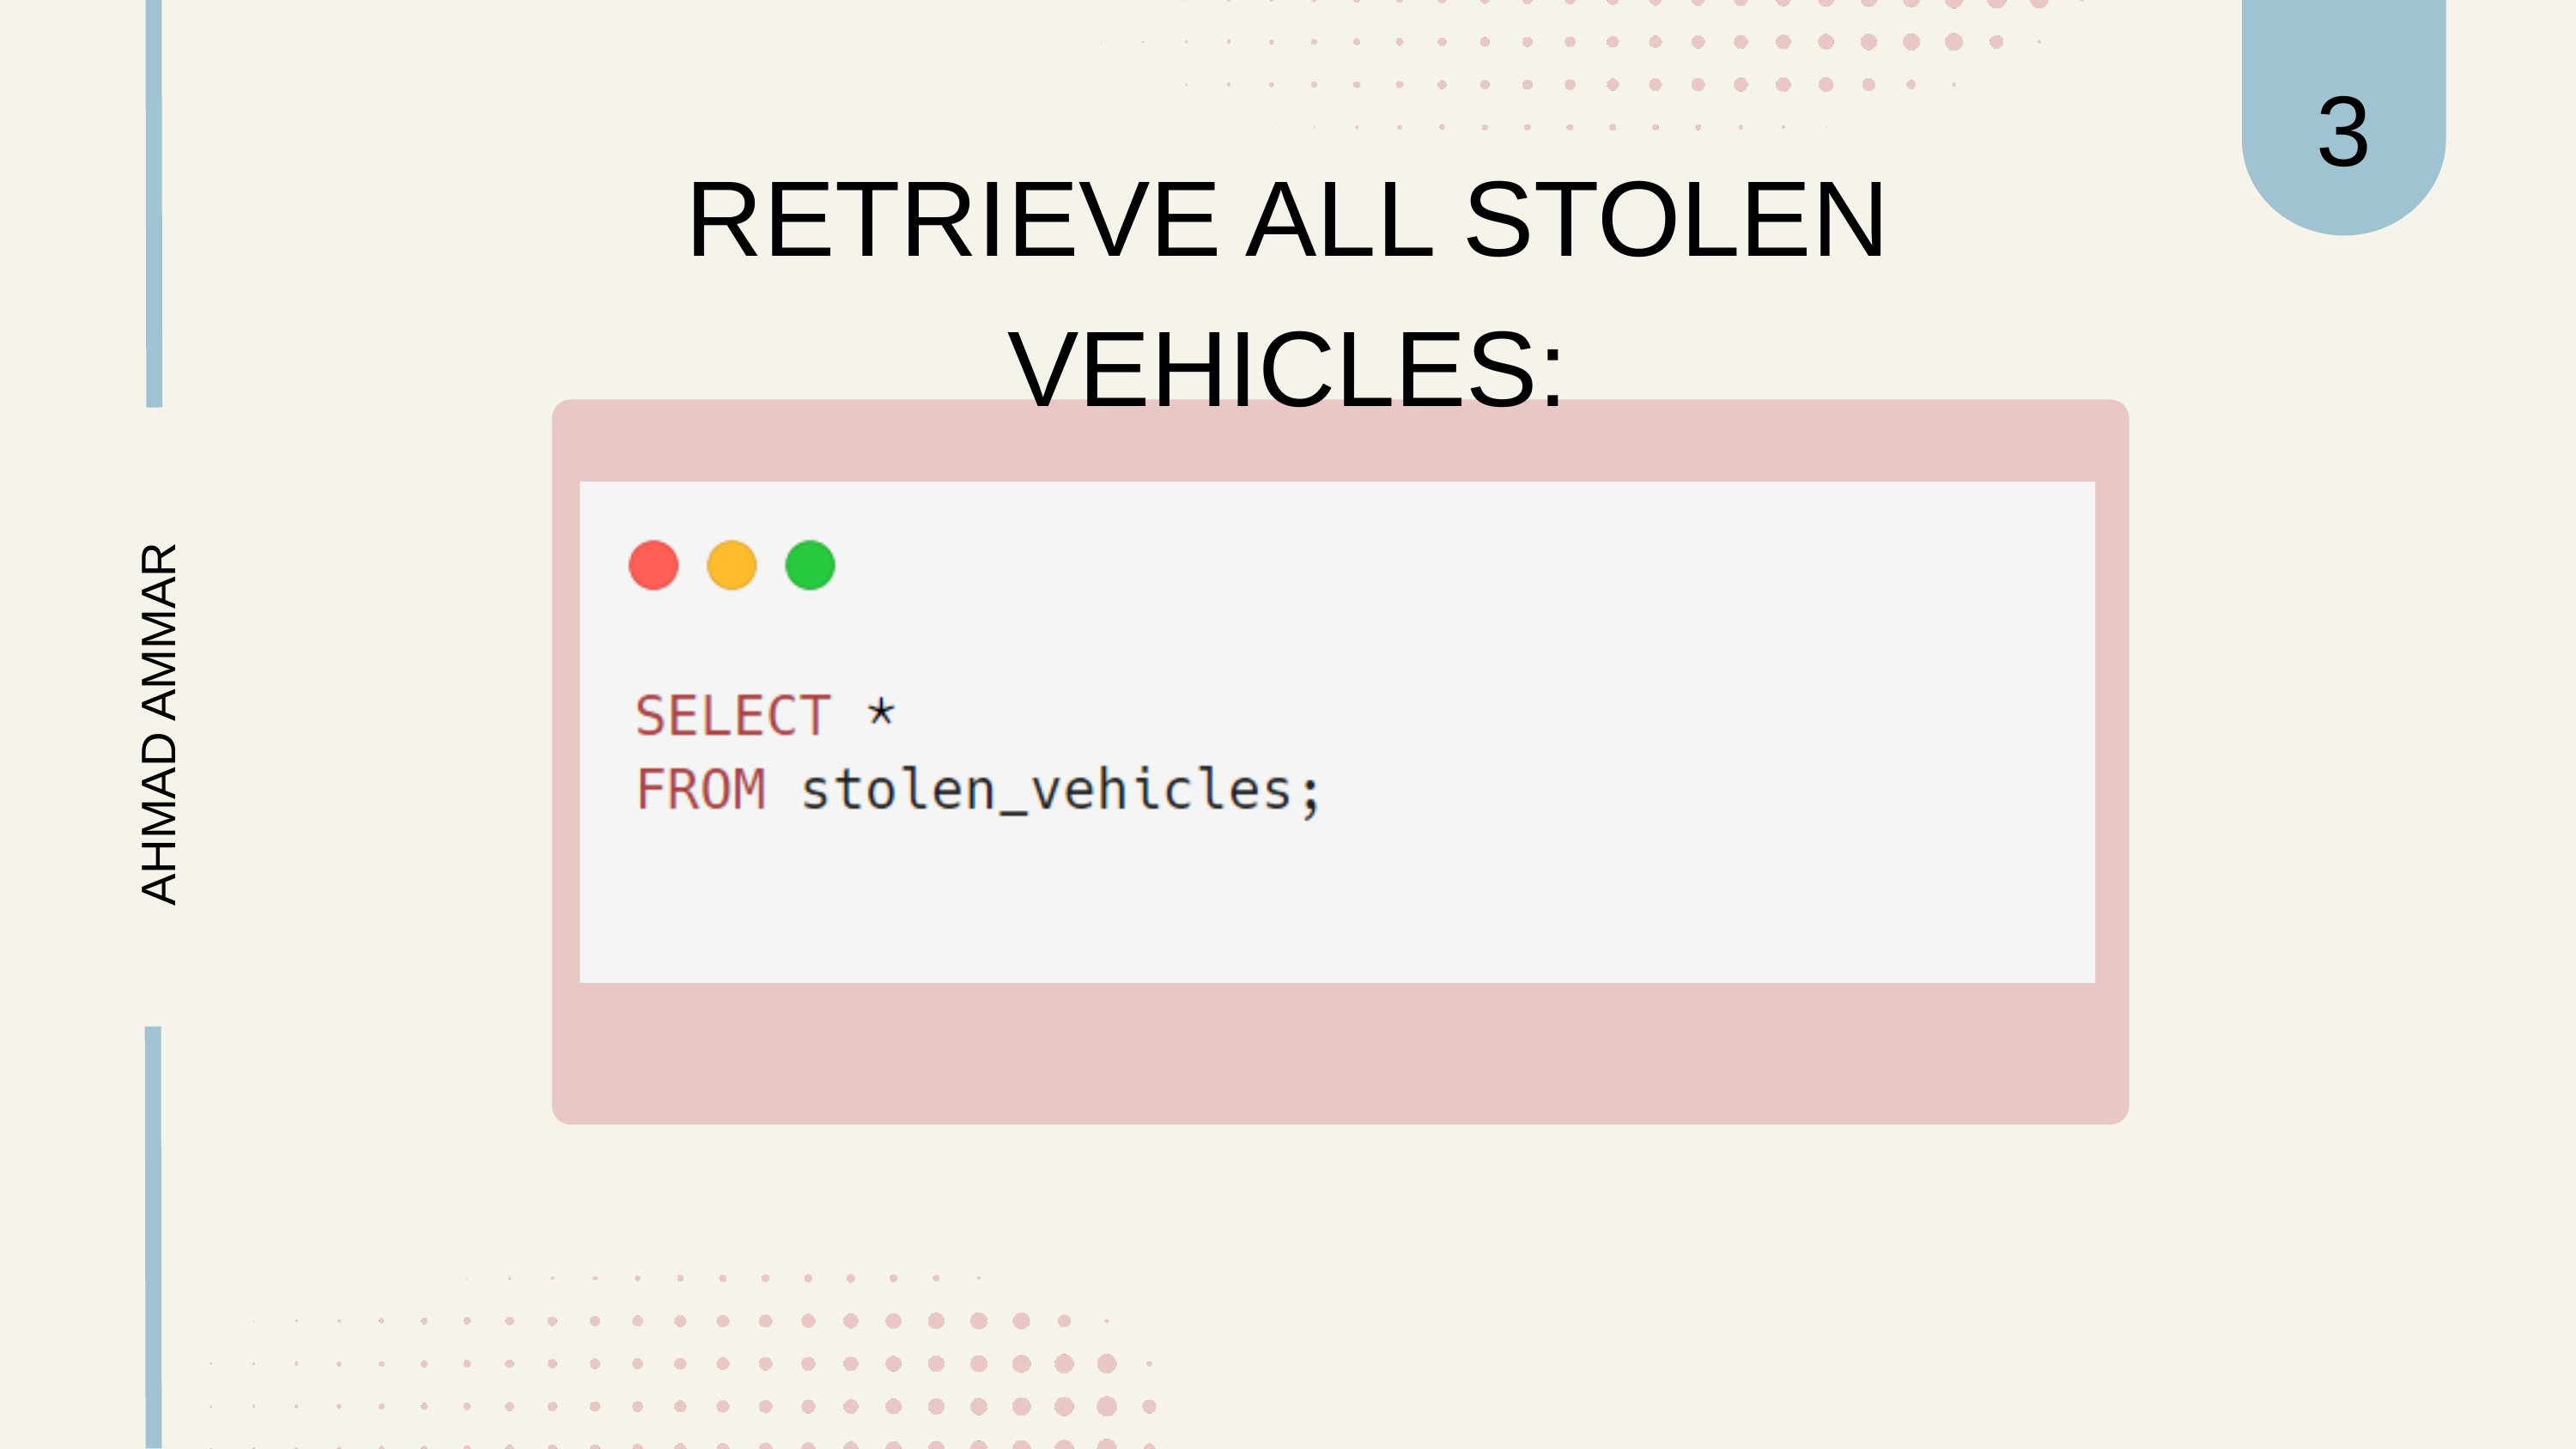

3

RETRIEVE ALL STOLEN VEHICLES:

AHMAD AMMAR